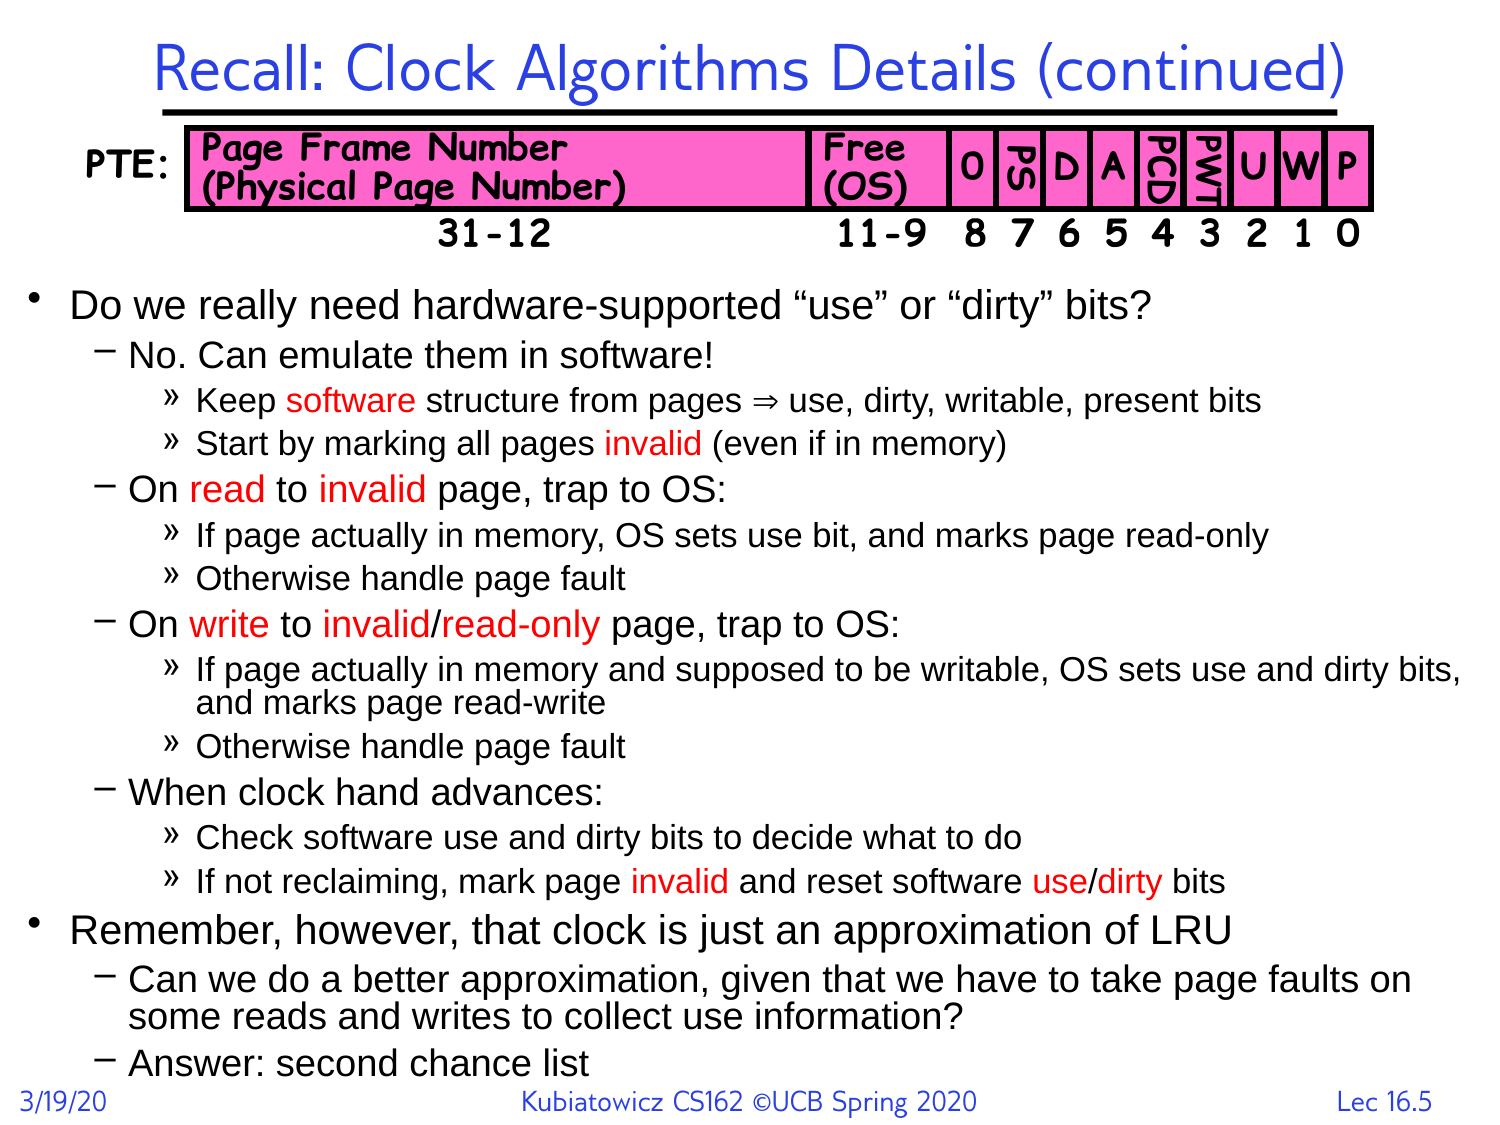

# Recall: Clock Algorithms Details (continued)
Page Frame Number
(Physical Page Number)
Free
(OS)
0
PS
D
A
PCD
PWT
U
W
P
31-12
11-9
8
7
6
5
4
3
2
1
0
PTE:
Do we really need hardware-supported “use” or “dirty” bits?
No. Can emulate them in software!
Keep software structure from pages ⇒ use, dirty, writable, present bits
Start by marking all pages invalid (even if in memory)
On read to invalid page, trap to OS:
If page actually in memory, OS sets use bit, and marks page read-only
Otherwise handle page fault
On write to invalid/read-only page, trap to OS:
If page actually in memory and supposed to be writable, OS sets use and dirty bits, and marks page read-write
Otherwise handle page fault
When clock hand advances:
Check software use and dirty bits to decide what to do
If not reclaiming, mark page invalid and reset software use/dirty bits
Remember, however, that clock is just an approximation of LRU
Can we do a better approximation, given that we have to take page faults on some reads and writes to collect use information?
Answer: second chance list